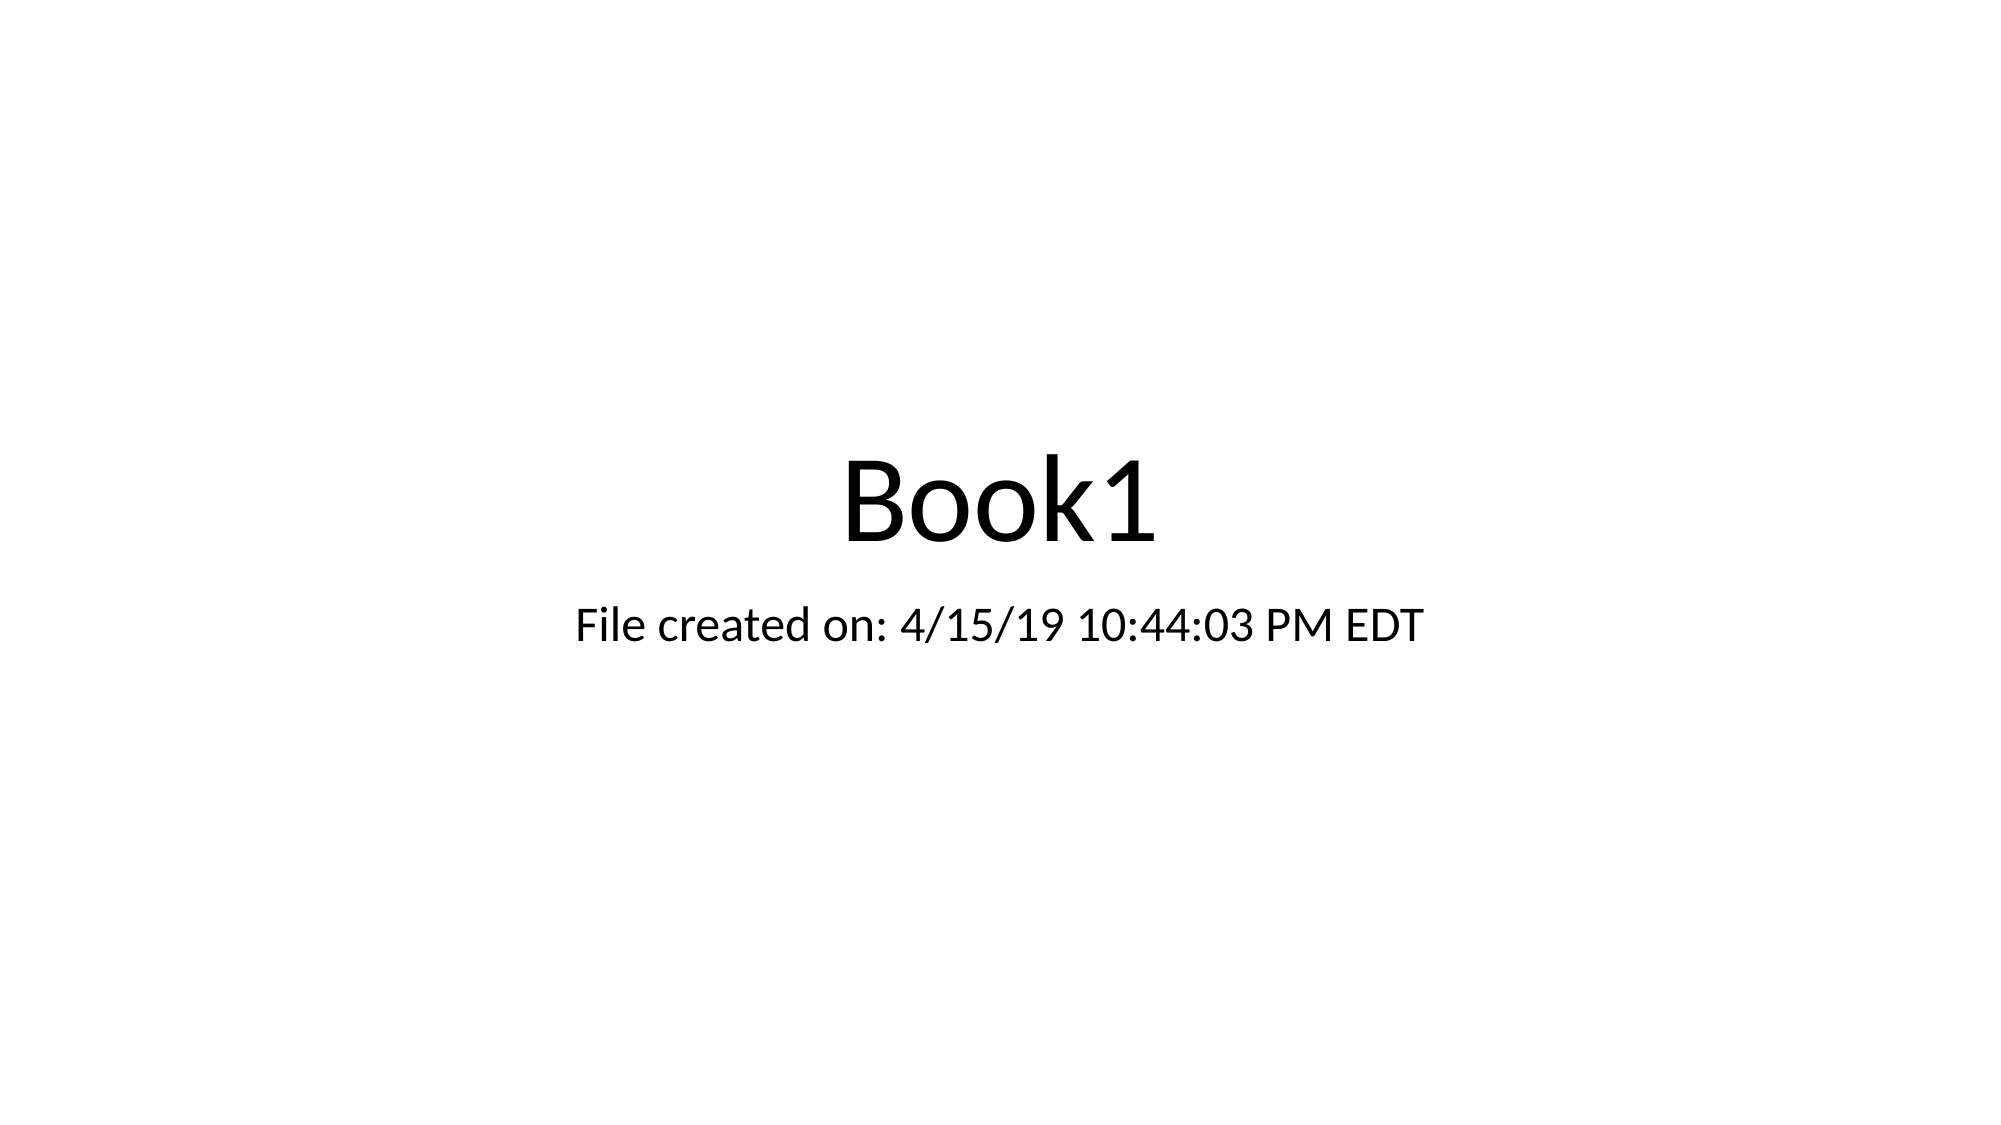

# Book1
File created on: 4/15/19 10:44:03 PM EDT